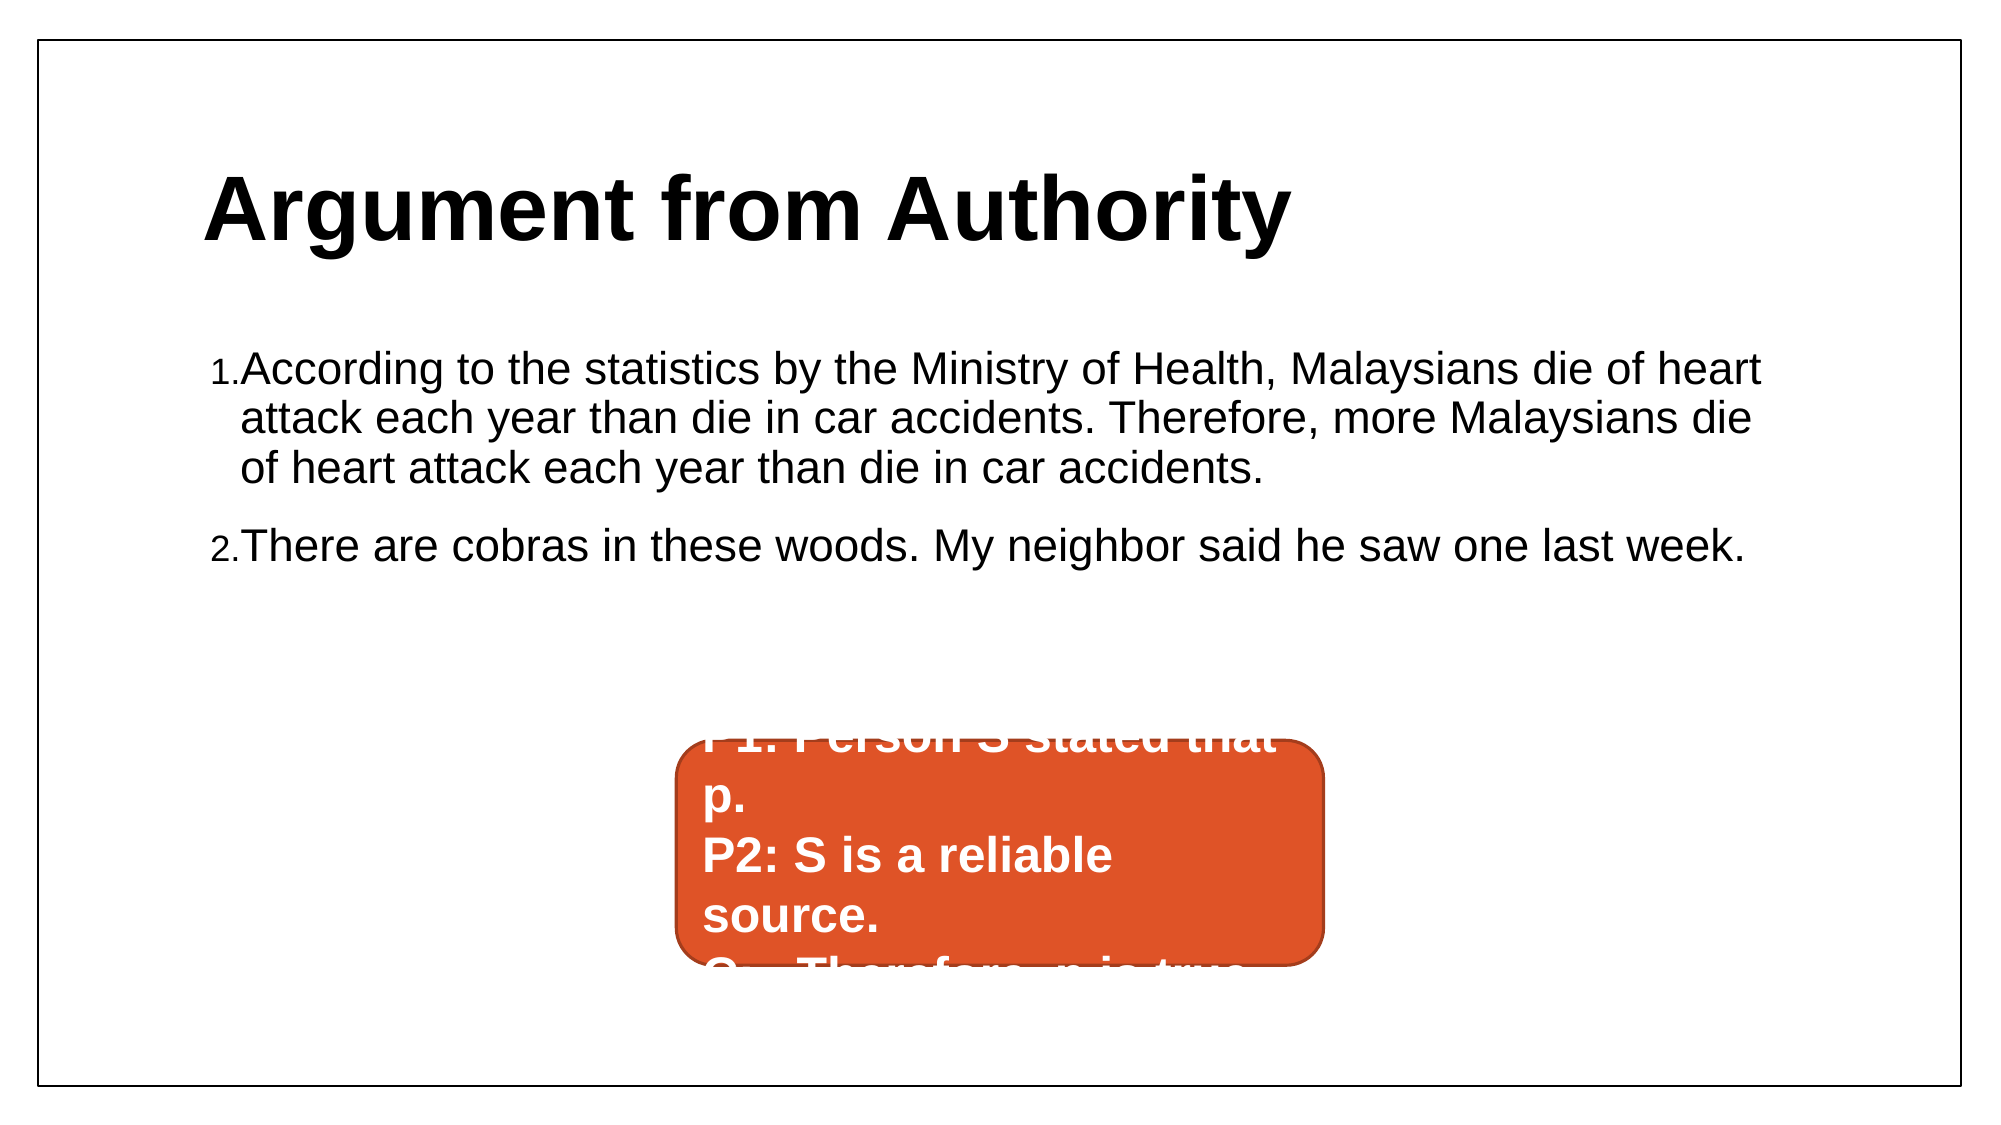

# Argument from Authority
According to the statistics by the Ministry of Health, Malaysians die of heart attack each year than die in car accidents. Therefore, more Malaysians die of heart attack each year than die in car accidents.
There are cobras in these woods. My neighbor said he saw one last week.

P1: Person S stated that p.
P2: S is a reliable source.
C:   Therefore, p is true.